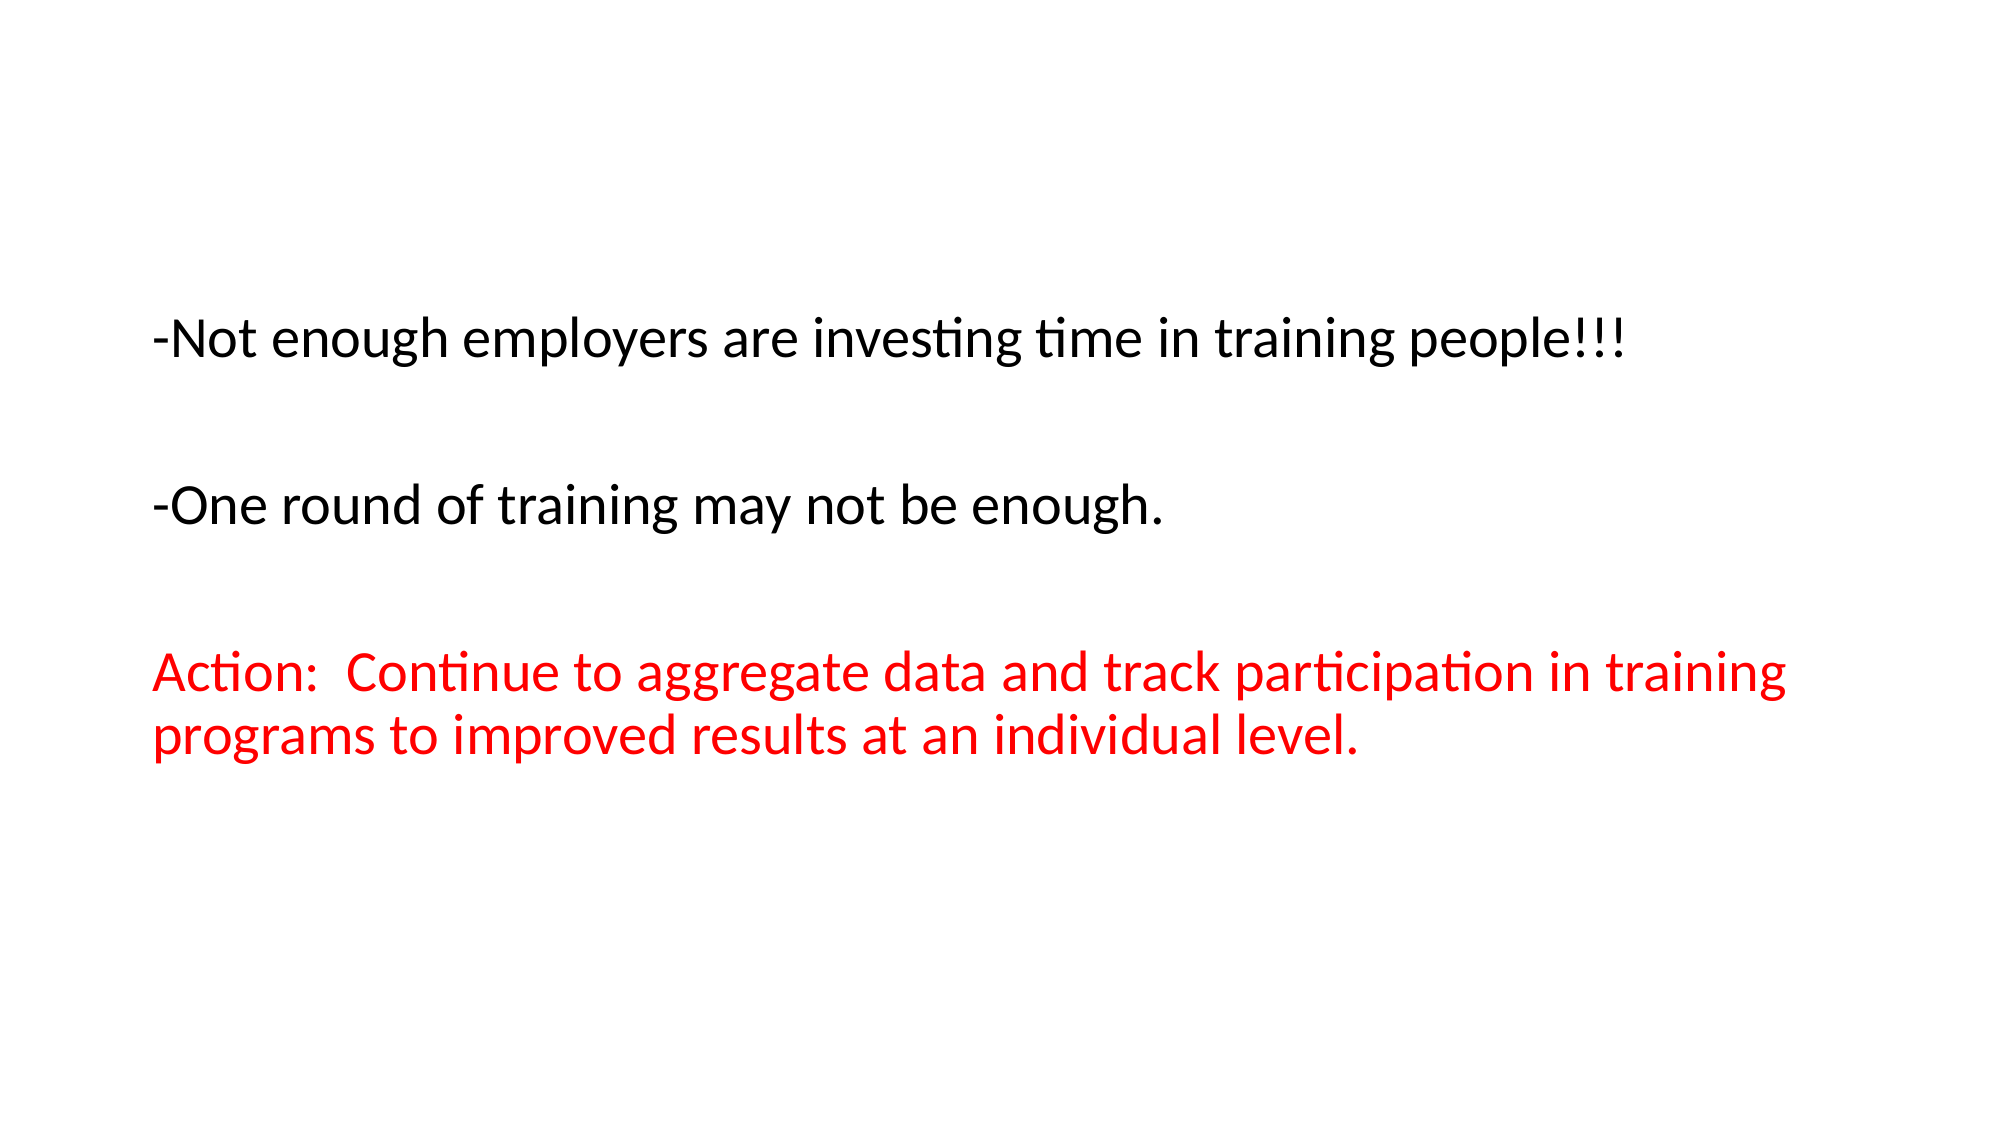

-Not enough employers are investing time in training people!!!

-One round of training may not be enough.

Action:  Continue to aggregate data and track participation in training programs to improved results at an individual level.